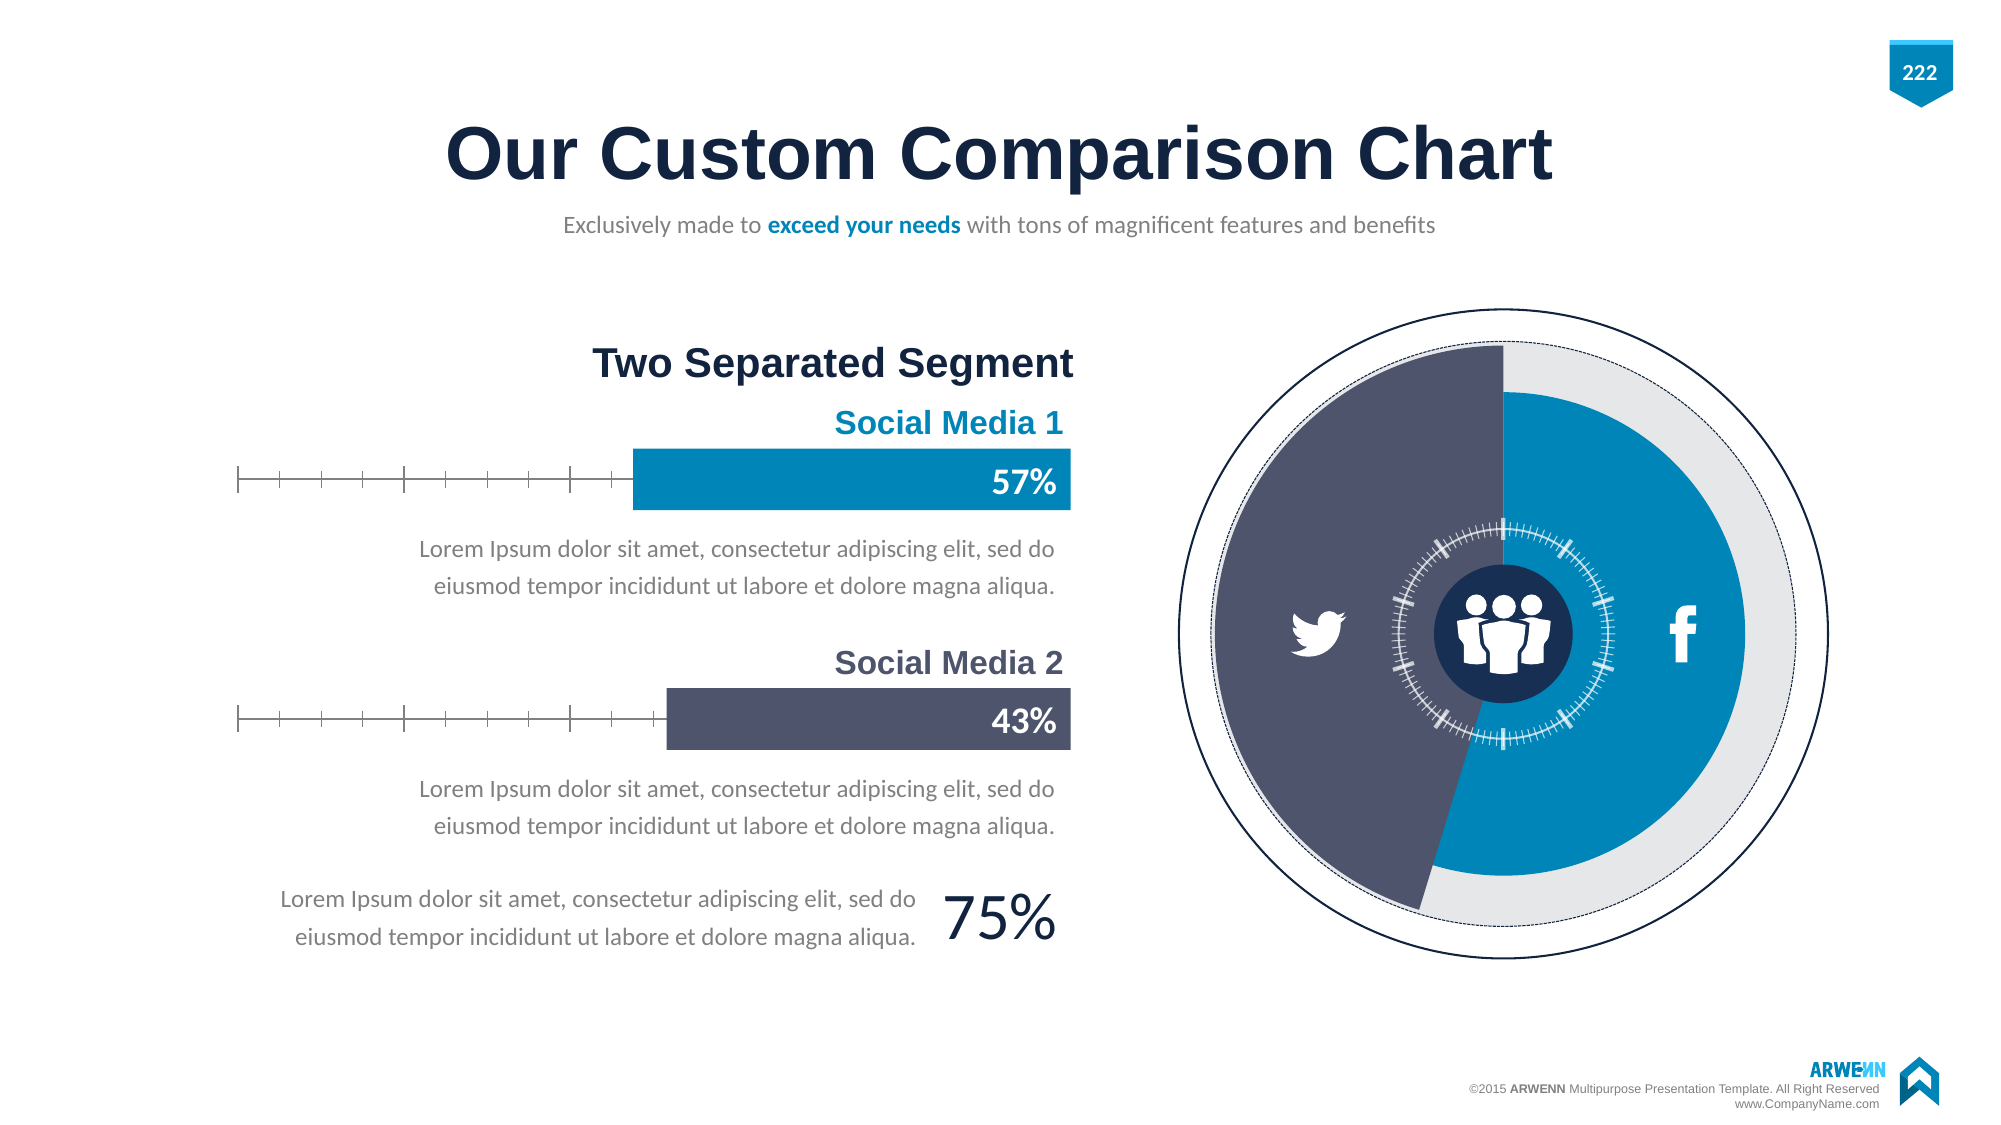

# Our Custom Comparison Chart
Exclusively made to exceed your needs with tons of magnificent features and benefits

Two Separated Segment

Social Media 1

57%

Lorem Ipsum dolor sit amet, consectetur adipiscing elit, sed do eiusmod tempor incididunt ut labore et dolore magna aliqua.

Social Media 2

43%
Lorem Ipsum dolor sit amet, consectetur adipiscing elit, sed do eiusmod tempor incididunt ut labore et dolore magna aliqua.
75%
Lorem Ipsum dolor sit amet, consectetur adipiscing elit, sed do eiusmod tempor incididunt ut labore et dolore magna aliqua.